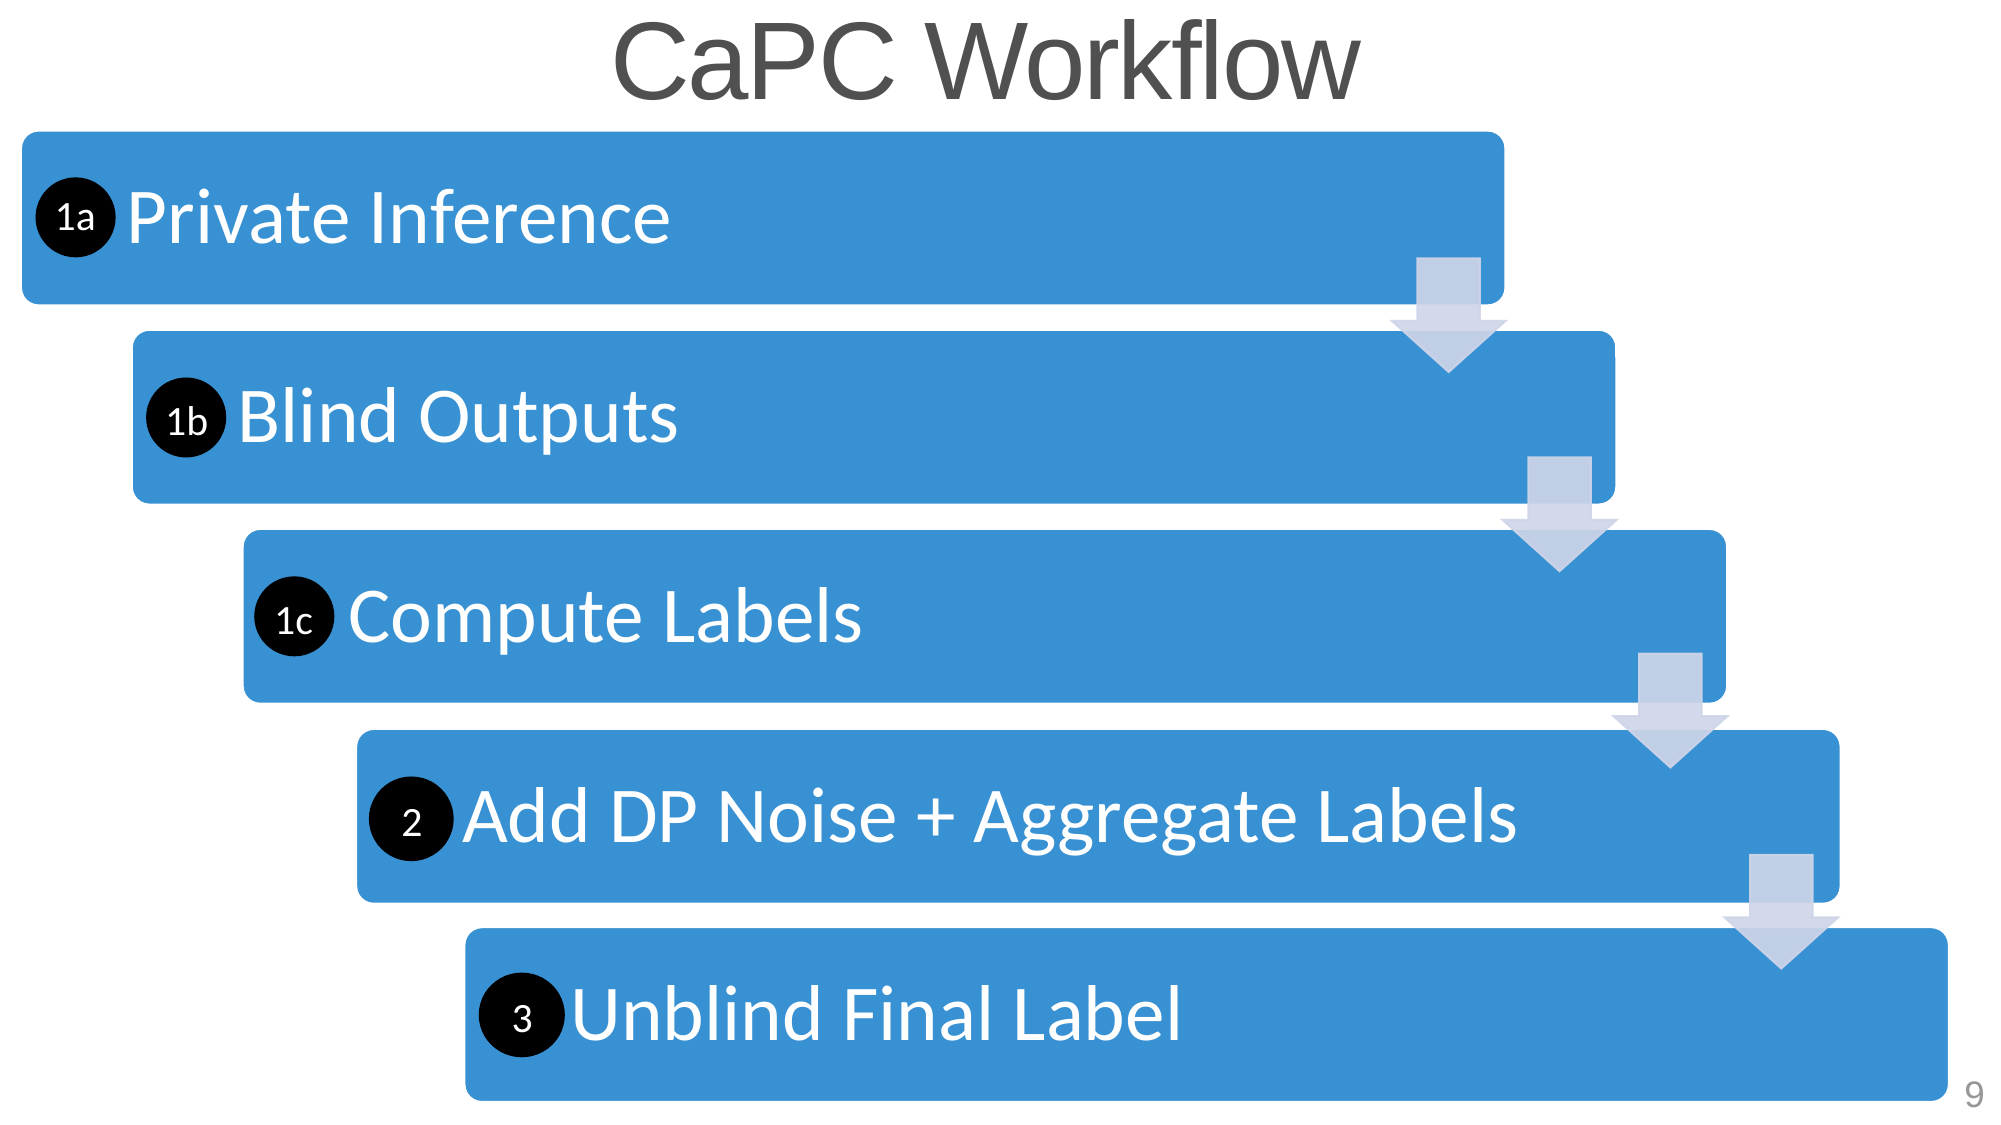

CaPC Workflow
    Private Inference
    Blind Outputs
    Compute Labels
    Add DP Noise + Aggregate Labels
    Unblind Final Label

1a

1b

1c

2

3
9